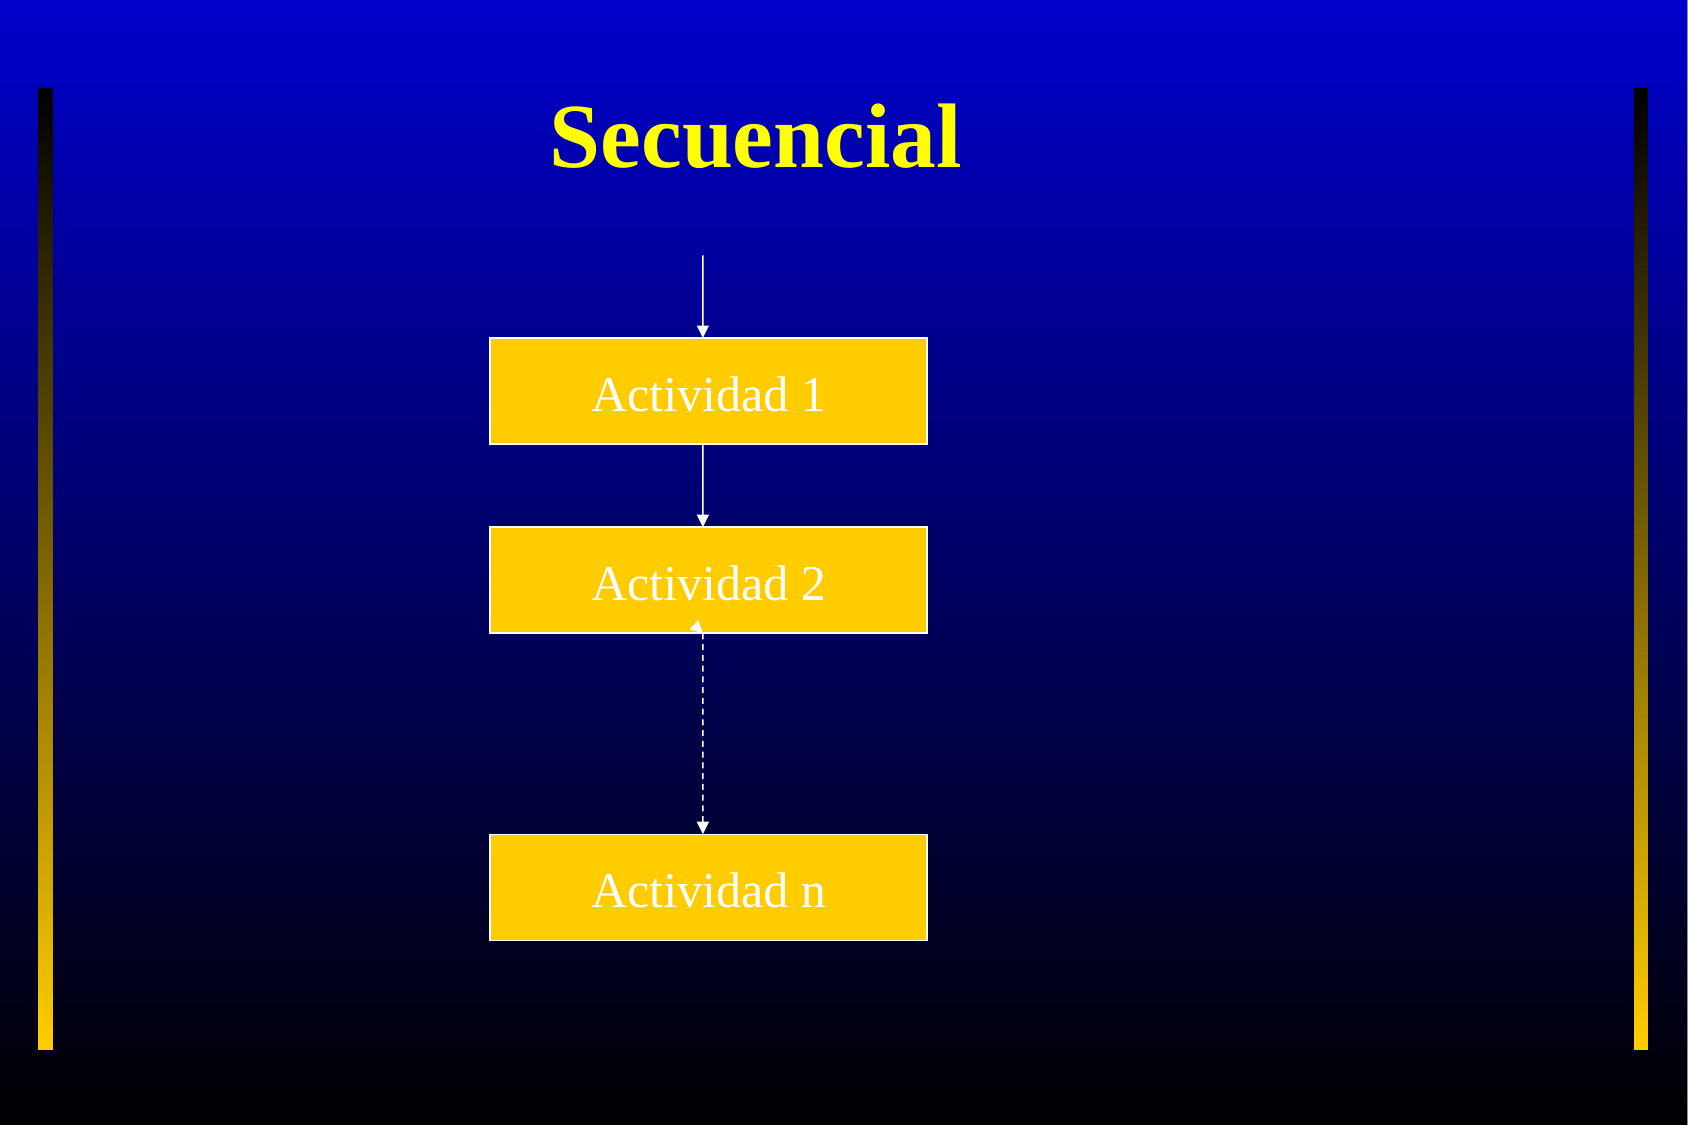

Secuencial

Actividad 1

Actividad 2

Actividad n